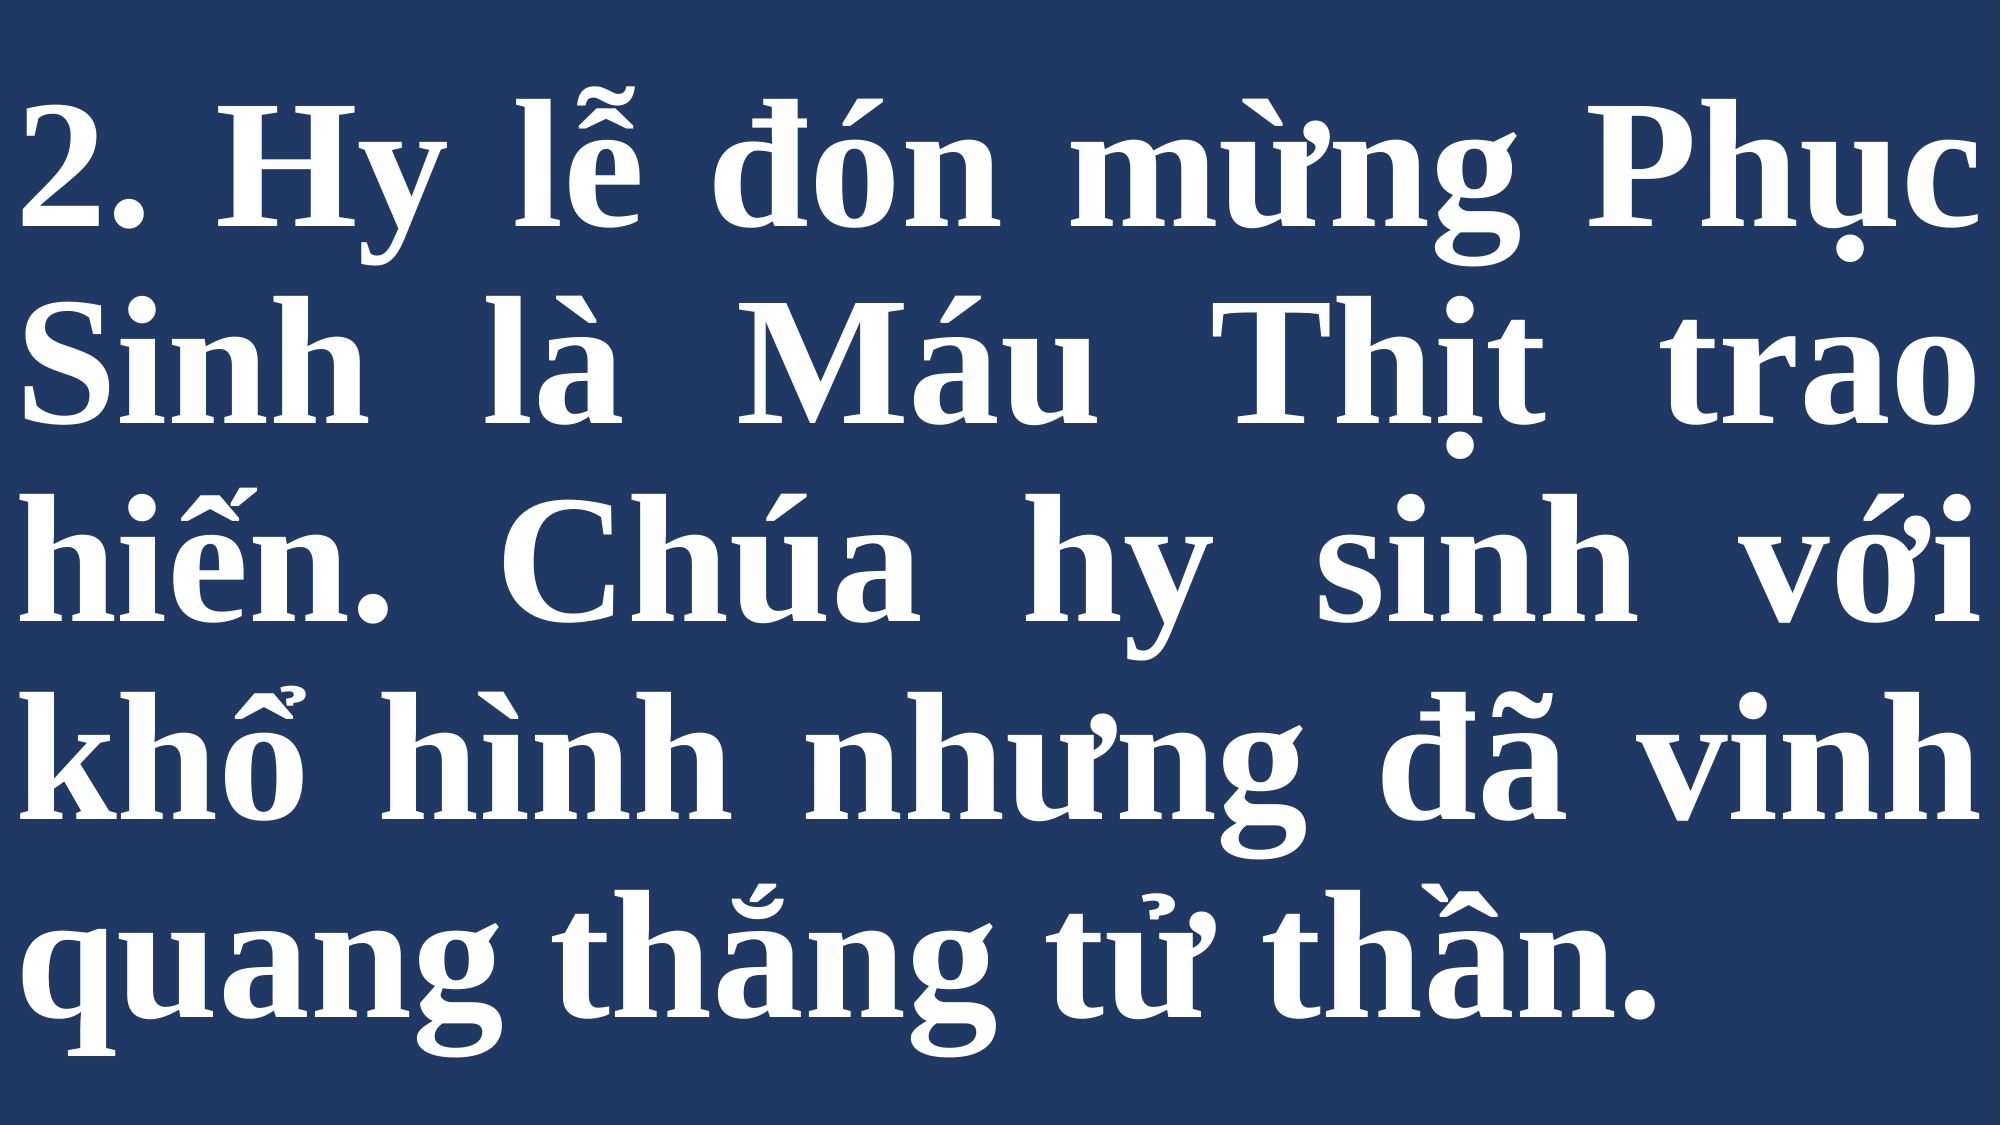

# 2. Hy lễ đón mừng Phục Sinh là Máu Thịt trao hiến. Chúa hy sinh với khổ hình nhưng đã vinh quang thắng tử thần.